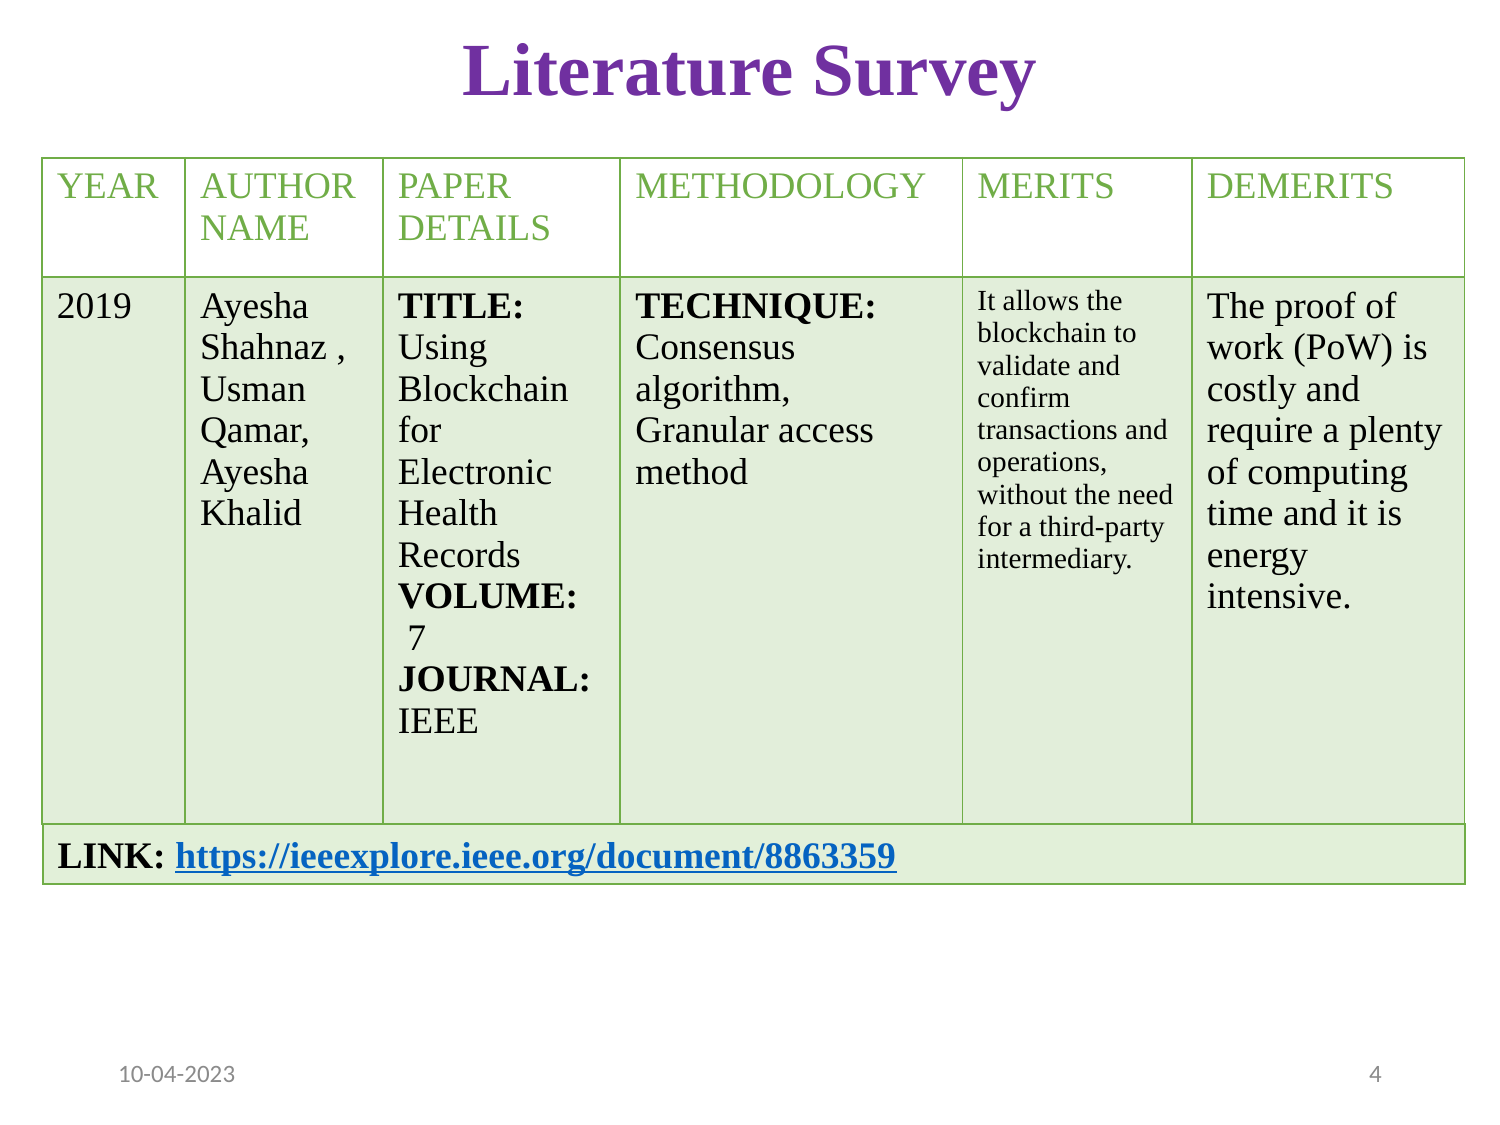

# Literature Survey
| YEAR | AUTHOR NAME | PAPER DETAILS | METHODOLOGY | MERITS | DEMERITS |
| --- | --- | --- | --- | --- | --- |
| 2019 | Ayesha Shahnaz , Usman Qamar, Ayesha Khalid | TITLE: Using Blockchain for Electronic Health Records VOLUME: 7 JOURNAL: IEEE | TECHNIQUE: Consensus algorithm, Granular access method | It allows the blockchain to validate and confirm transactions and operations, without the need for a third-party intermediary. | The proof of work (PoW) is costly and require a plenty of computing time and it is energy intensive. |
LINK: https://ieeexplore.ieee.org/document/8863359
10-04-2023
4